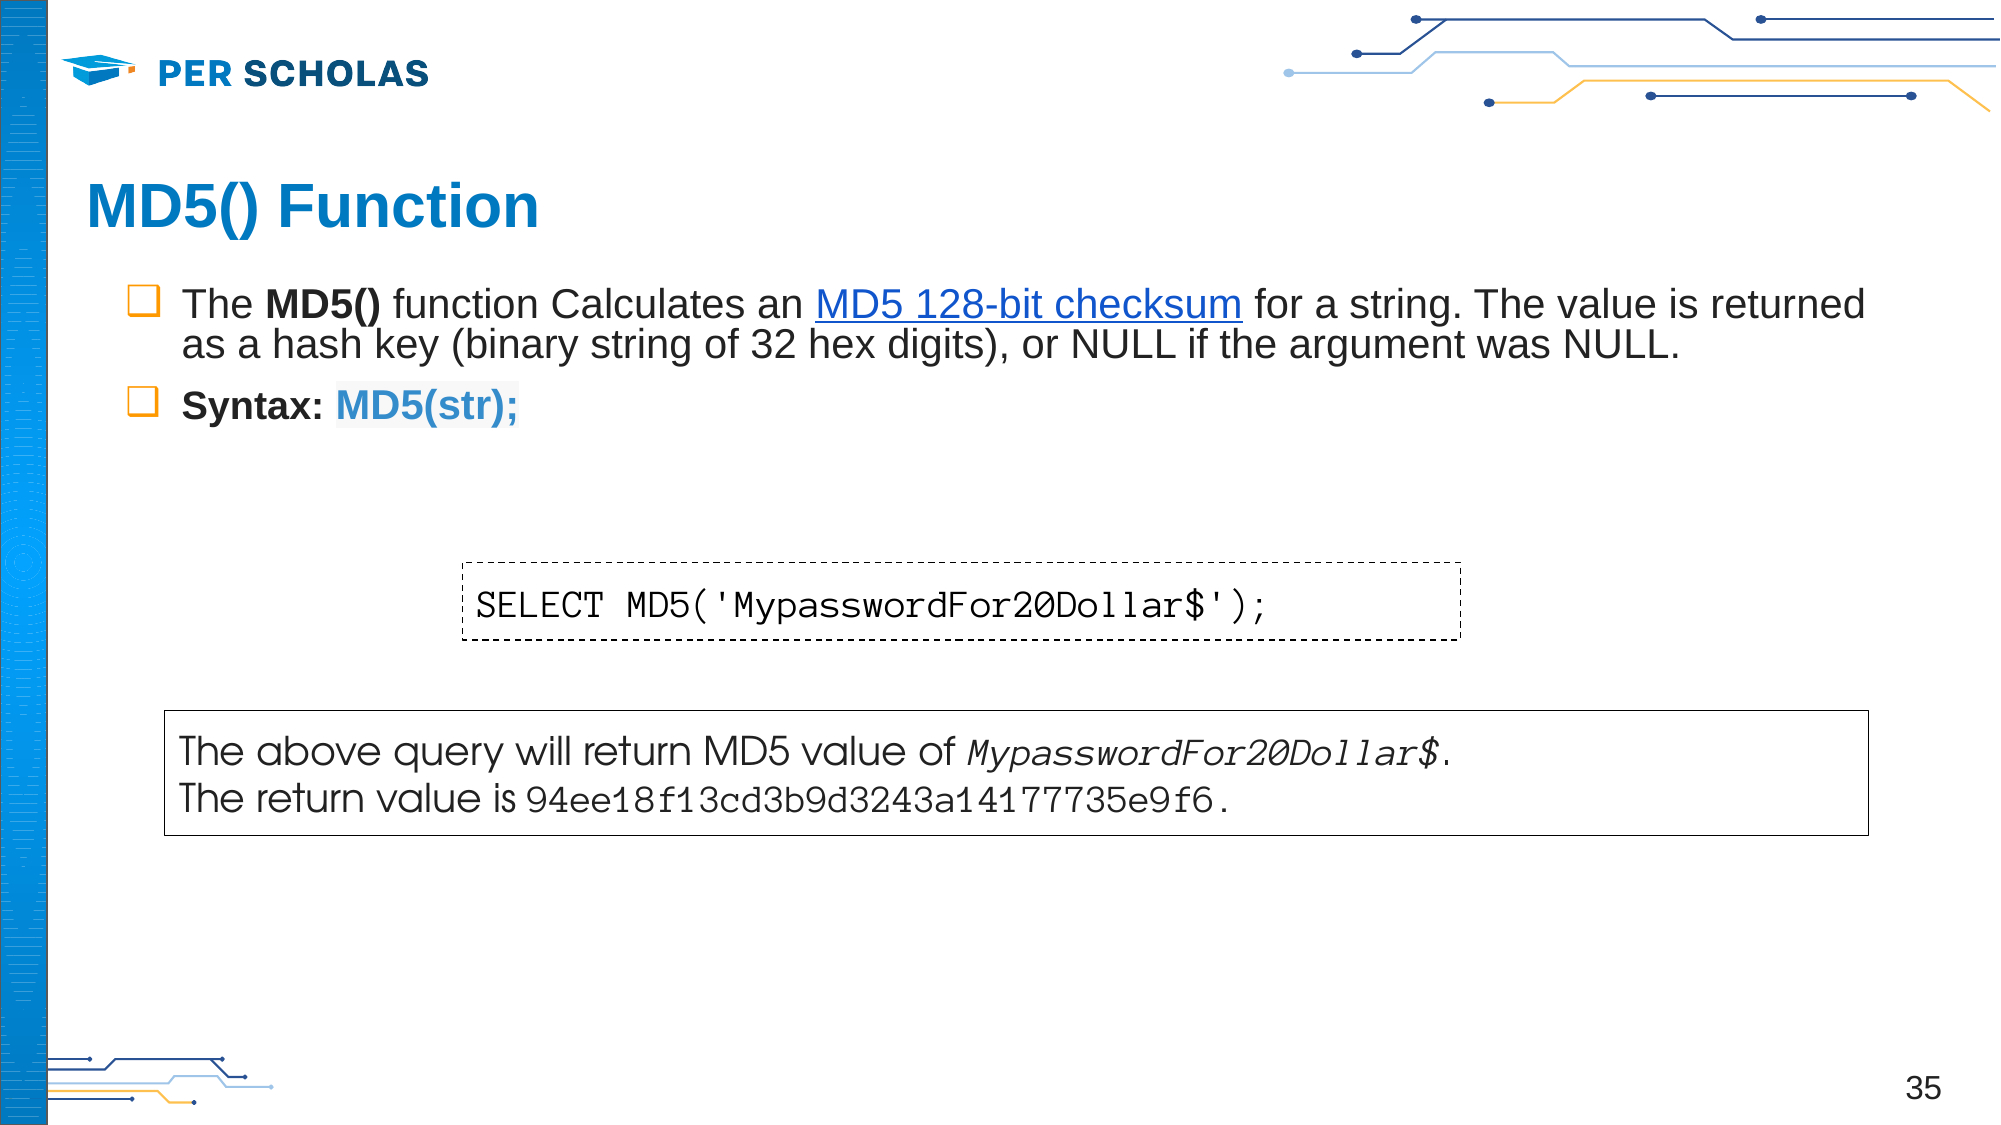

# MD5() Function
The MD5() function Calculates an MD5 128-bit checksum for a string. The value is returned as a hash key (binary string of 32 hex digits), or NULL if the argument was NULL.
Syntax: MD5(str);
SELECT MD5('MypasswordFor20Dollar$');
The above query will return MD5 value of MypasswordFor20Dollar$.
The return value is 94ee18f13cd3b9d3243a14177735e9f6.
35